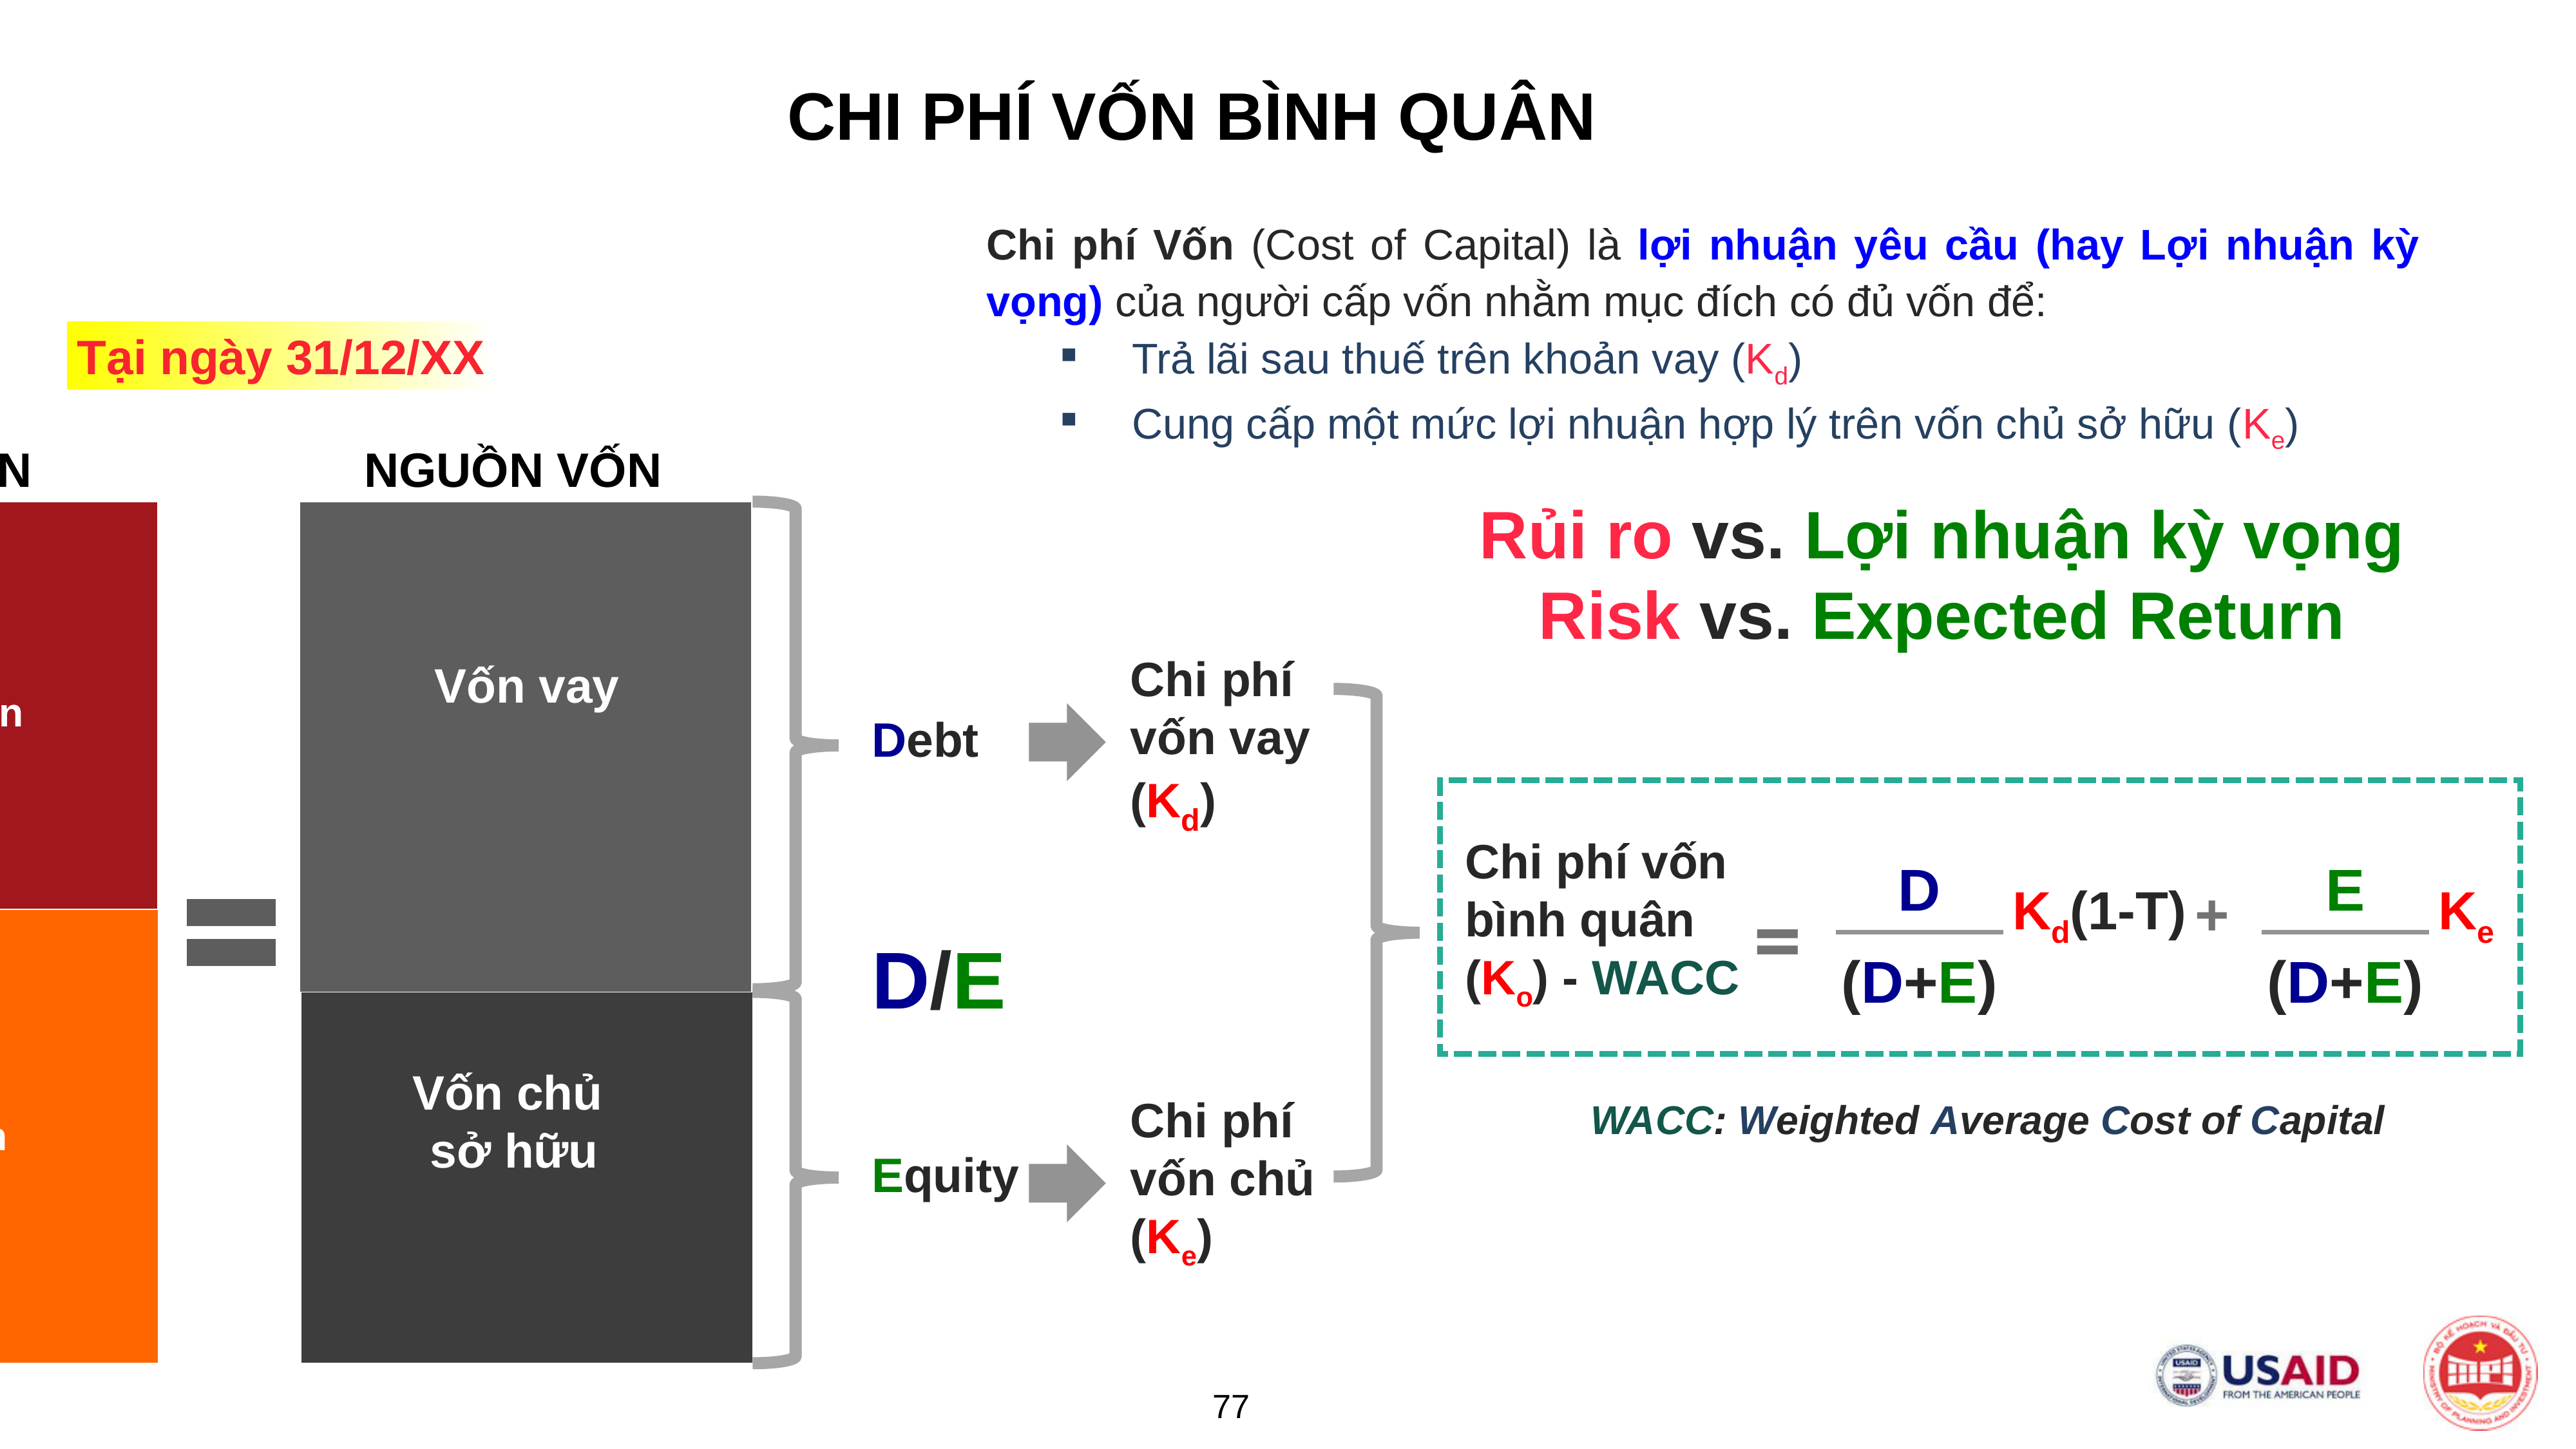

CHI PHÍ VỐN BÌNH QUÂN
Chi phí Vốn (Cost of Capital) là lợi nhuận yêu cầu (hay Lợi nhuận kỳ vọng) của người cấp vốn nhằm mục đích có đủ vốn để:
Trả lãi sau thuế trên khoản vay (Kd)
Cung cấp một mức lợi nhuận hợp lý trên vốn chủ sở hữu (Ke)
Tại ngày 31/12/XX
NGUỒN VỐN

Vốn vay

Vốn chủ
sở hữu
TÀI SẢN

Tài sản
ngắn hạn

Tài sản
dài hạn

Debt

D/E

Equity
Rủi ro vs. Lợi nhuận kỳ vọng
Risk vs. Expected Return
Chi phí vốn vay (Kd)

Chi phí vốn bình quân (Ko) - WACC
D
(D+E)
E
(D+E)
=
Kd(1-T)

Ke
+
Chi phí vốn chủ (Ke)
WACC: Weighted Average Cost of Capital